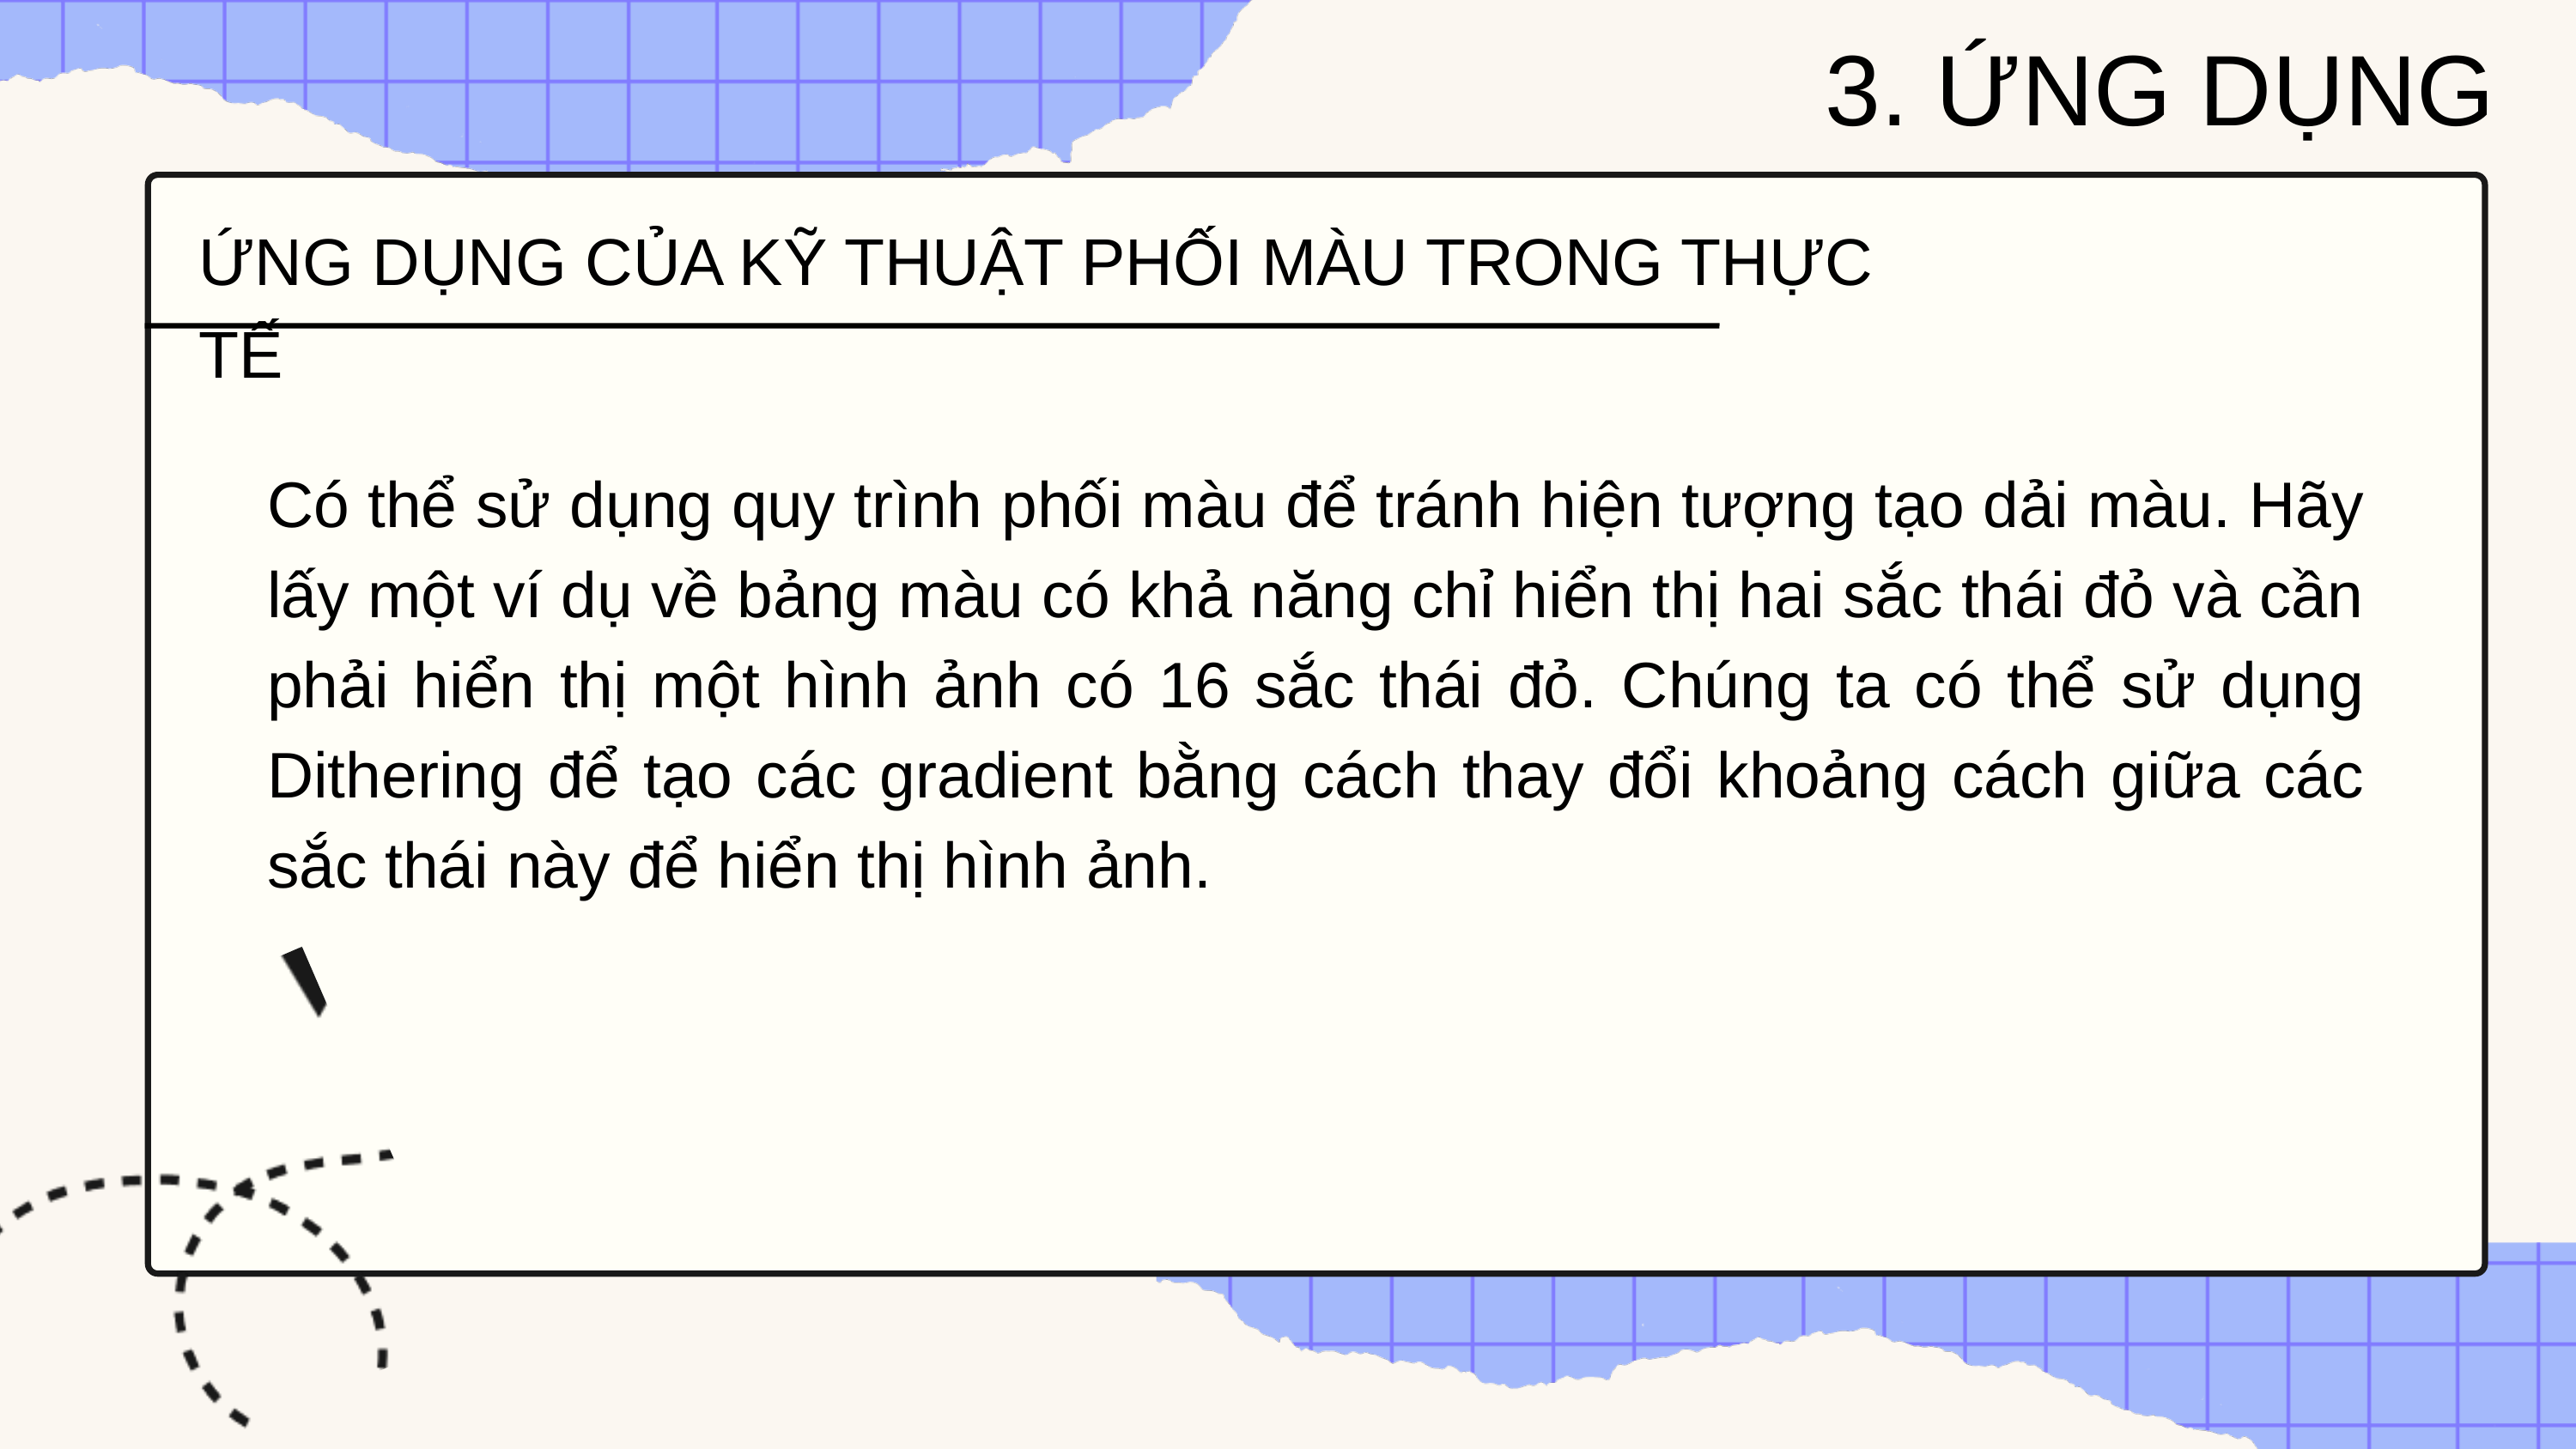

3. ỨNG DỤNG

ỨNG DỤNG CỦA KỸ THUẬT PHỐI MÀU TRONG THỰC TẾ

Có thể sử dụng quy trình phối màu để tránh hiện tượng tạo dải màu. Hãy lấy một ví dụ về bảng màu có khả năng chỉ hiển thị hai sắc thái đỏ và cần phải hiển thị một hình ảnh có 16 sắc thái đỏ. Chúng ta có thể sử dụng Dithering để tạo các gradient bằng cách thay đổi khoảng cách giữa các sắc thái này để hiển thị hình ảnh.